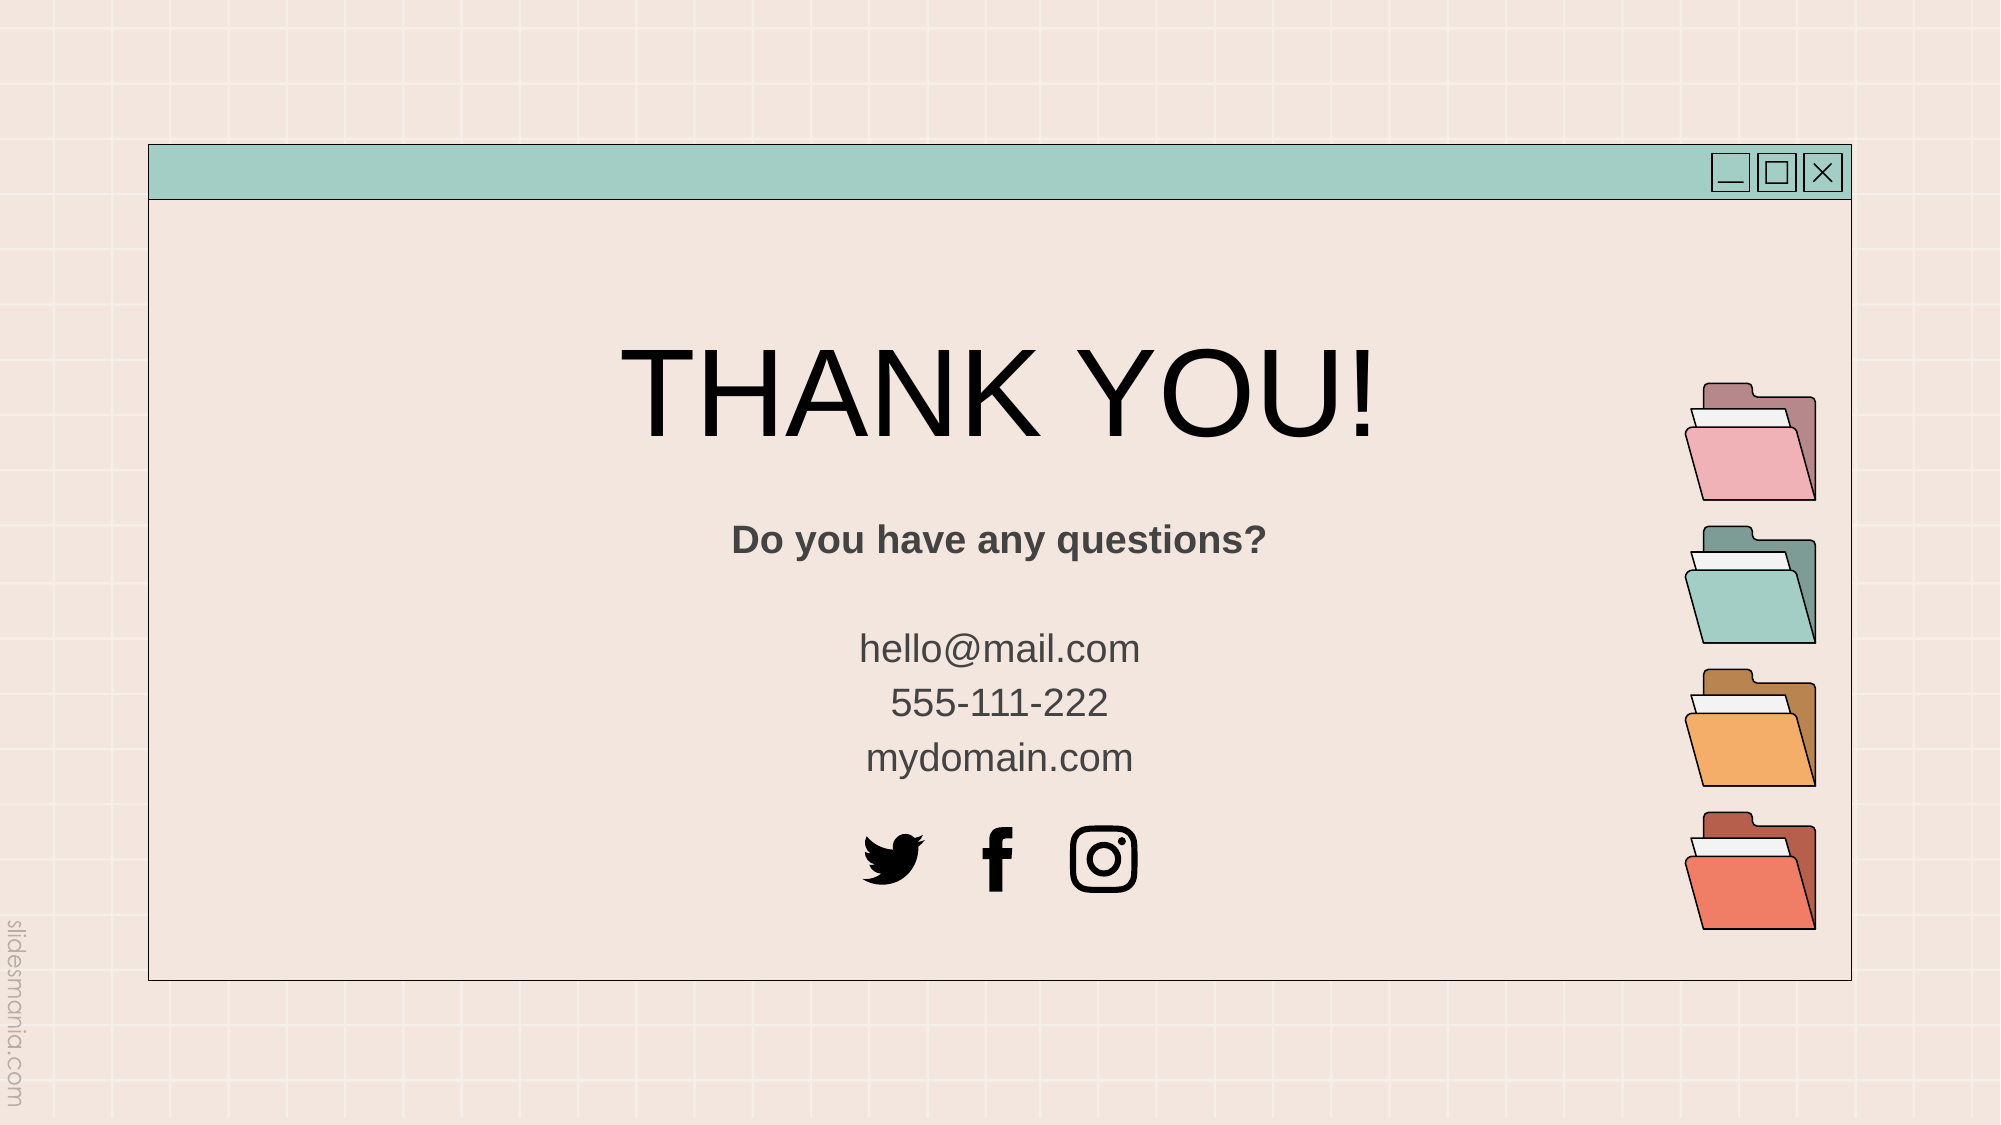

# THANK YOU!

Do you have any questions?

hello@mail.com
555-111-222
mydomain.com